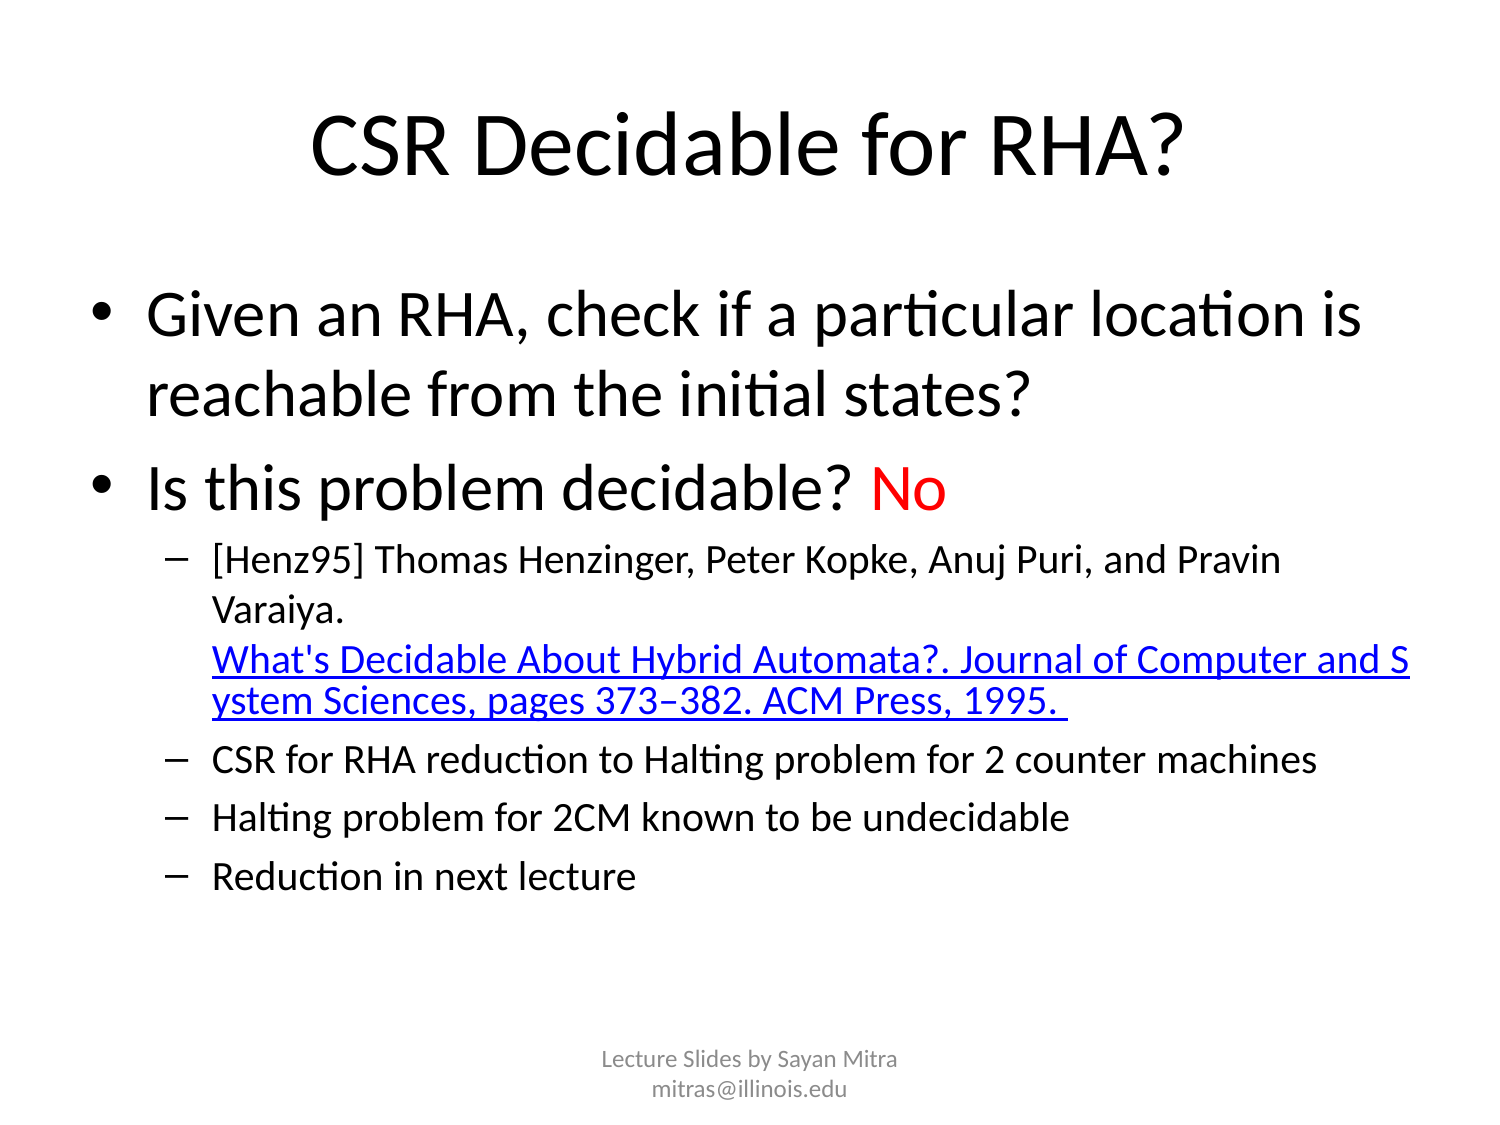

# CSR Decidable for RHA?
Given an RHA, check if a particular location is reachable from the initial states?
Is this problem decidable? No
[Henz95] Thomas Henzinger, Peter Kopke, Anuj Puri, and Pravin Varaiya. What's Decidable About Hybrid Automata?. Journal of Computer and System Sciences, pages 373–382. ACM Press, 1995.
CSR for RHA reduction to Halting problem for 2 counter machines
Halting problem for 2CM known to be undecidable
Reduction in next lecture
Lecture Slides by Sayan Mitra mitras@illinois.edu